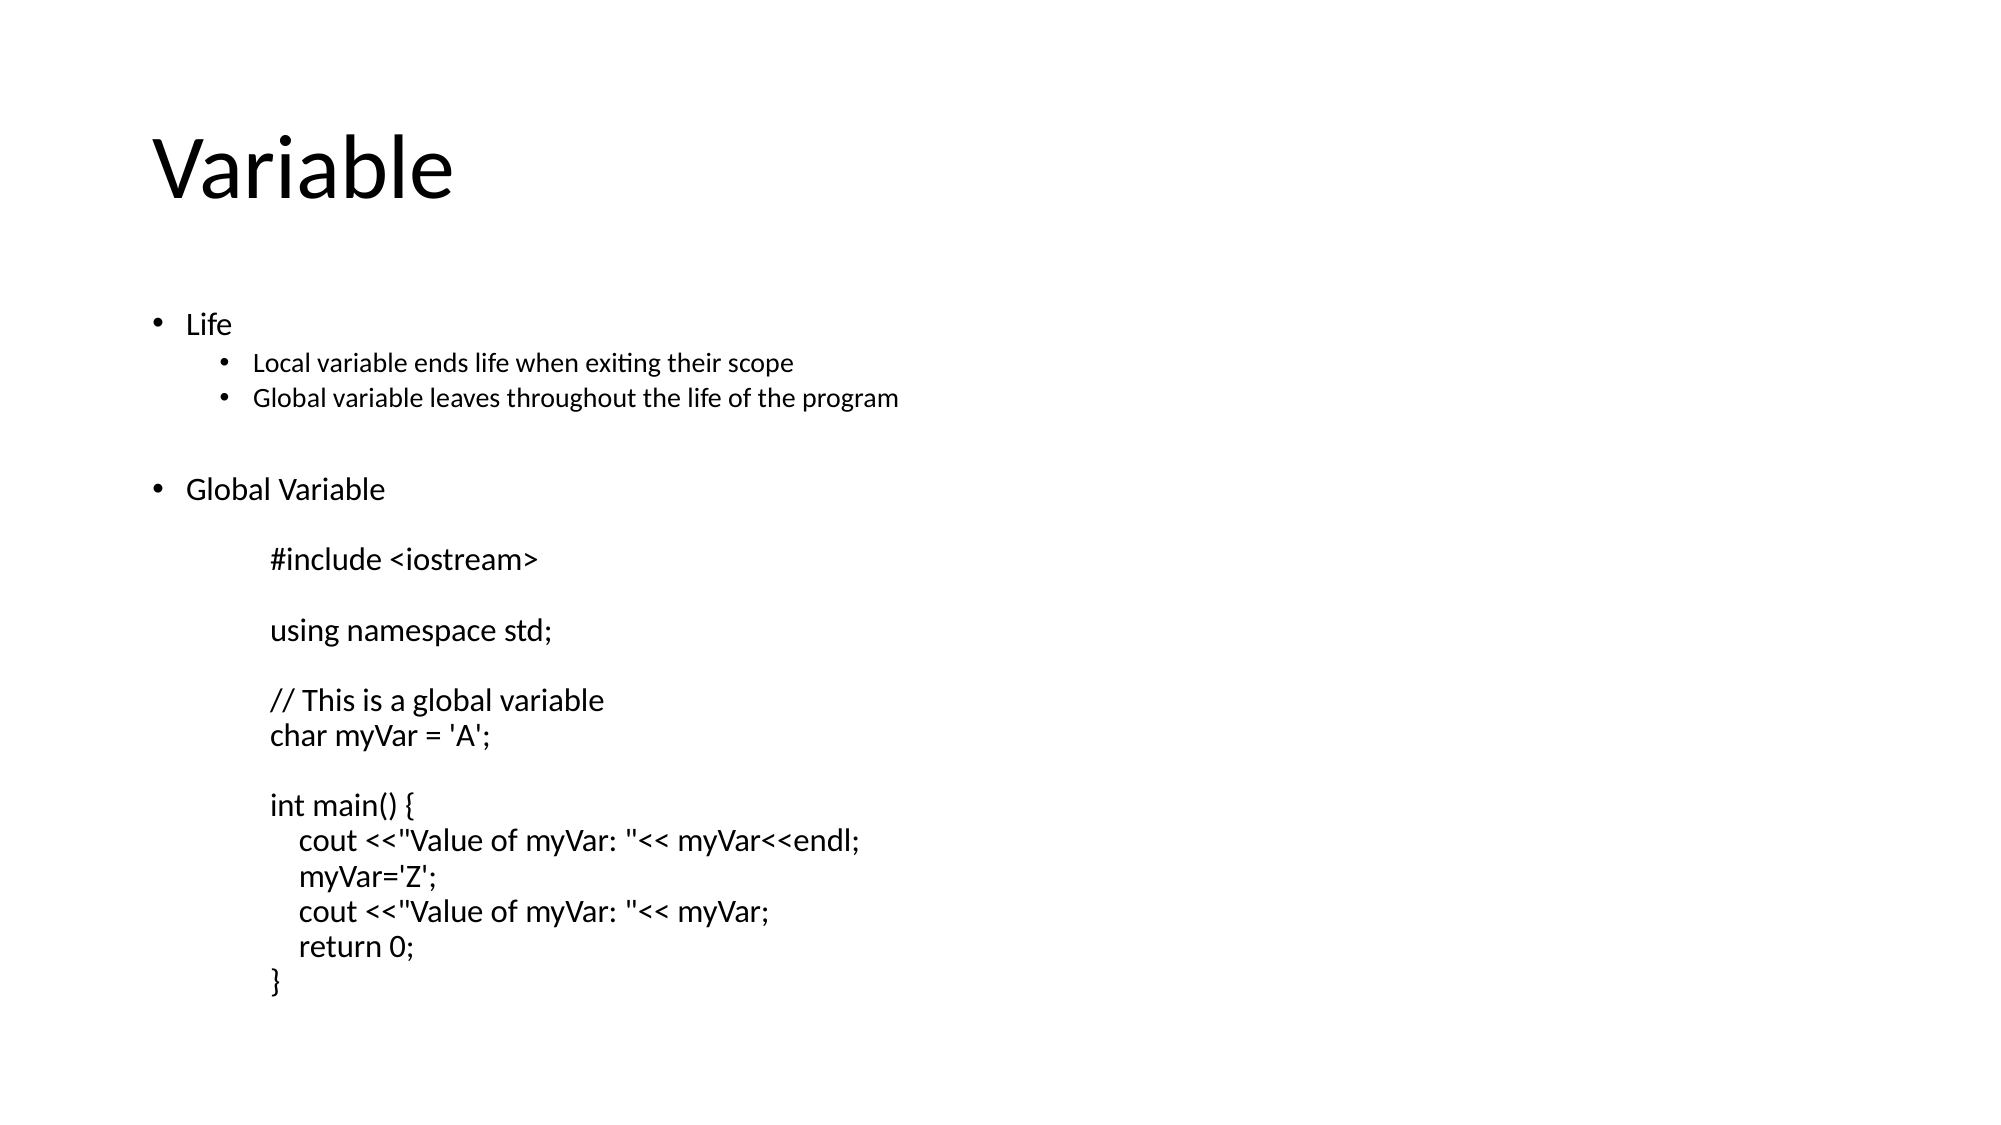

# Variable
Life
Local variable ends life when exiting their scope
Global variable leaves throughout the life of the program

Global Variable
	#include <iostream>
	using namespace std;
	// This is a global variable
	char myVar = 'A';
	int main() {
	    cout <<"Value of myVar: "<< myVar<<endl;
	    myVar='Z';
	    cout <<"Value of myVar: "<< myVar;
	    return 0;
	}